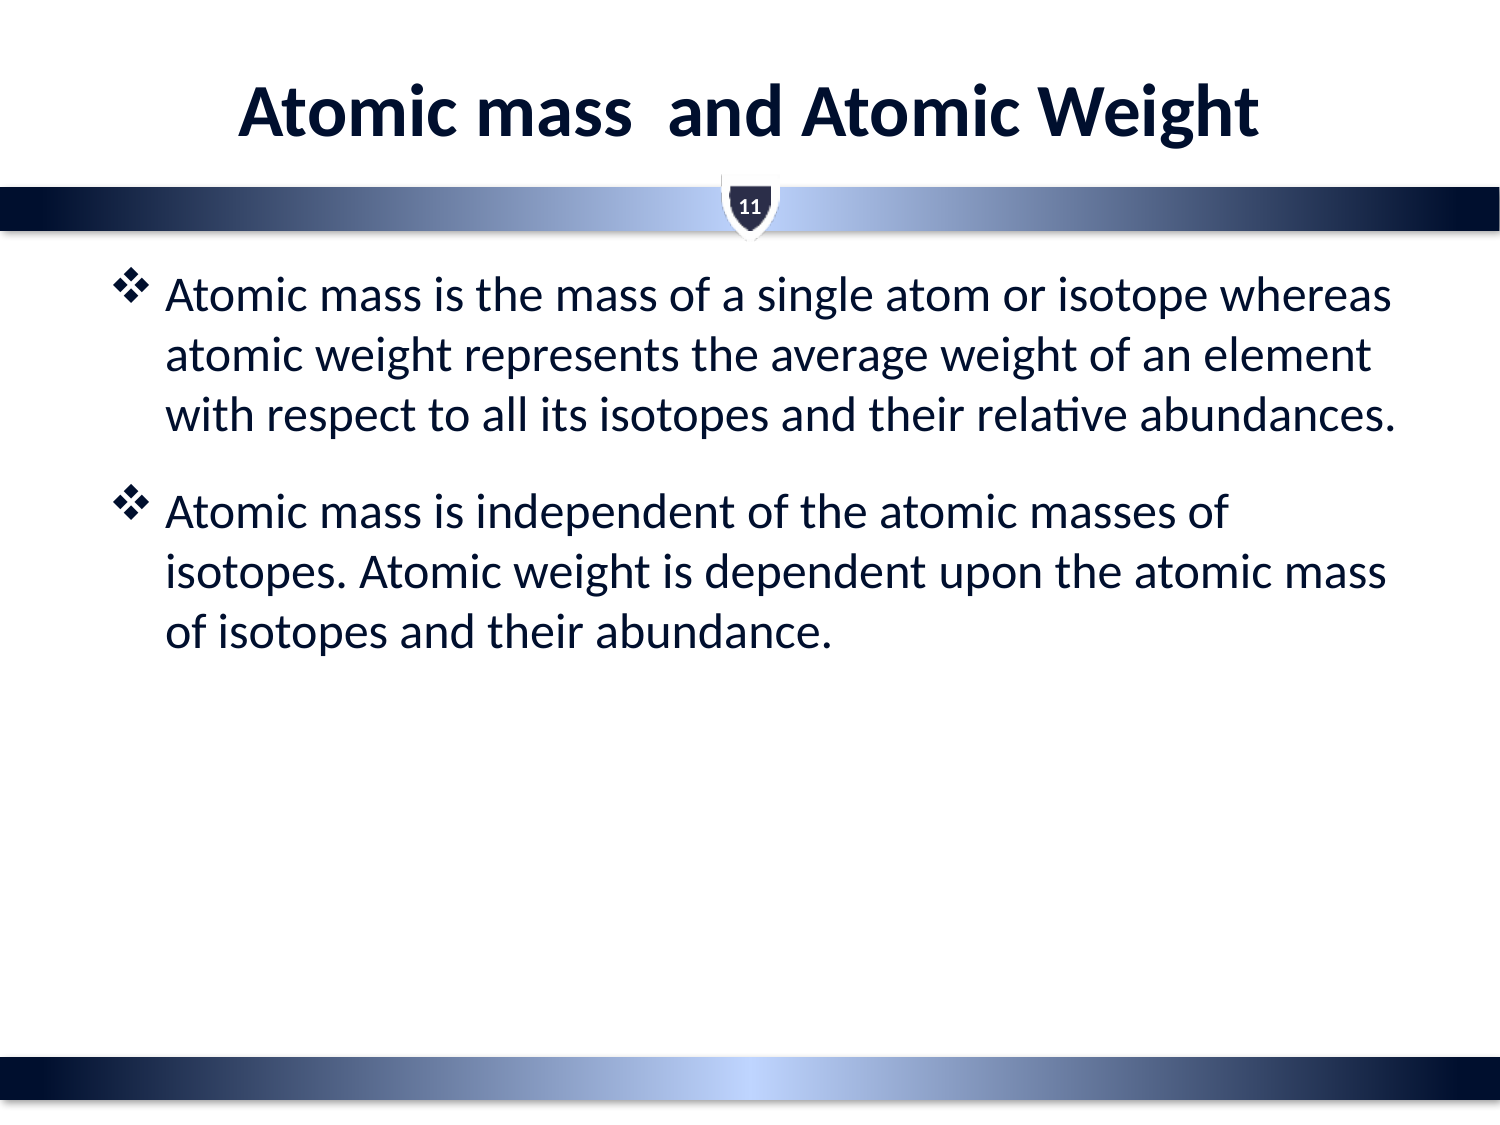

# Atomic mass  and Atomic Weight
11
Atomic mass is the mass of a single atom or isotope whereas  atomic weight represents the average weight of an element with respect to all its isotopes and their relative abundances.
Atomic mass is independent of the atomic masses of isotopes. Atomic weight is dependent upon the atomic mass of isotopes and their abundance.